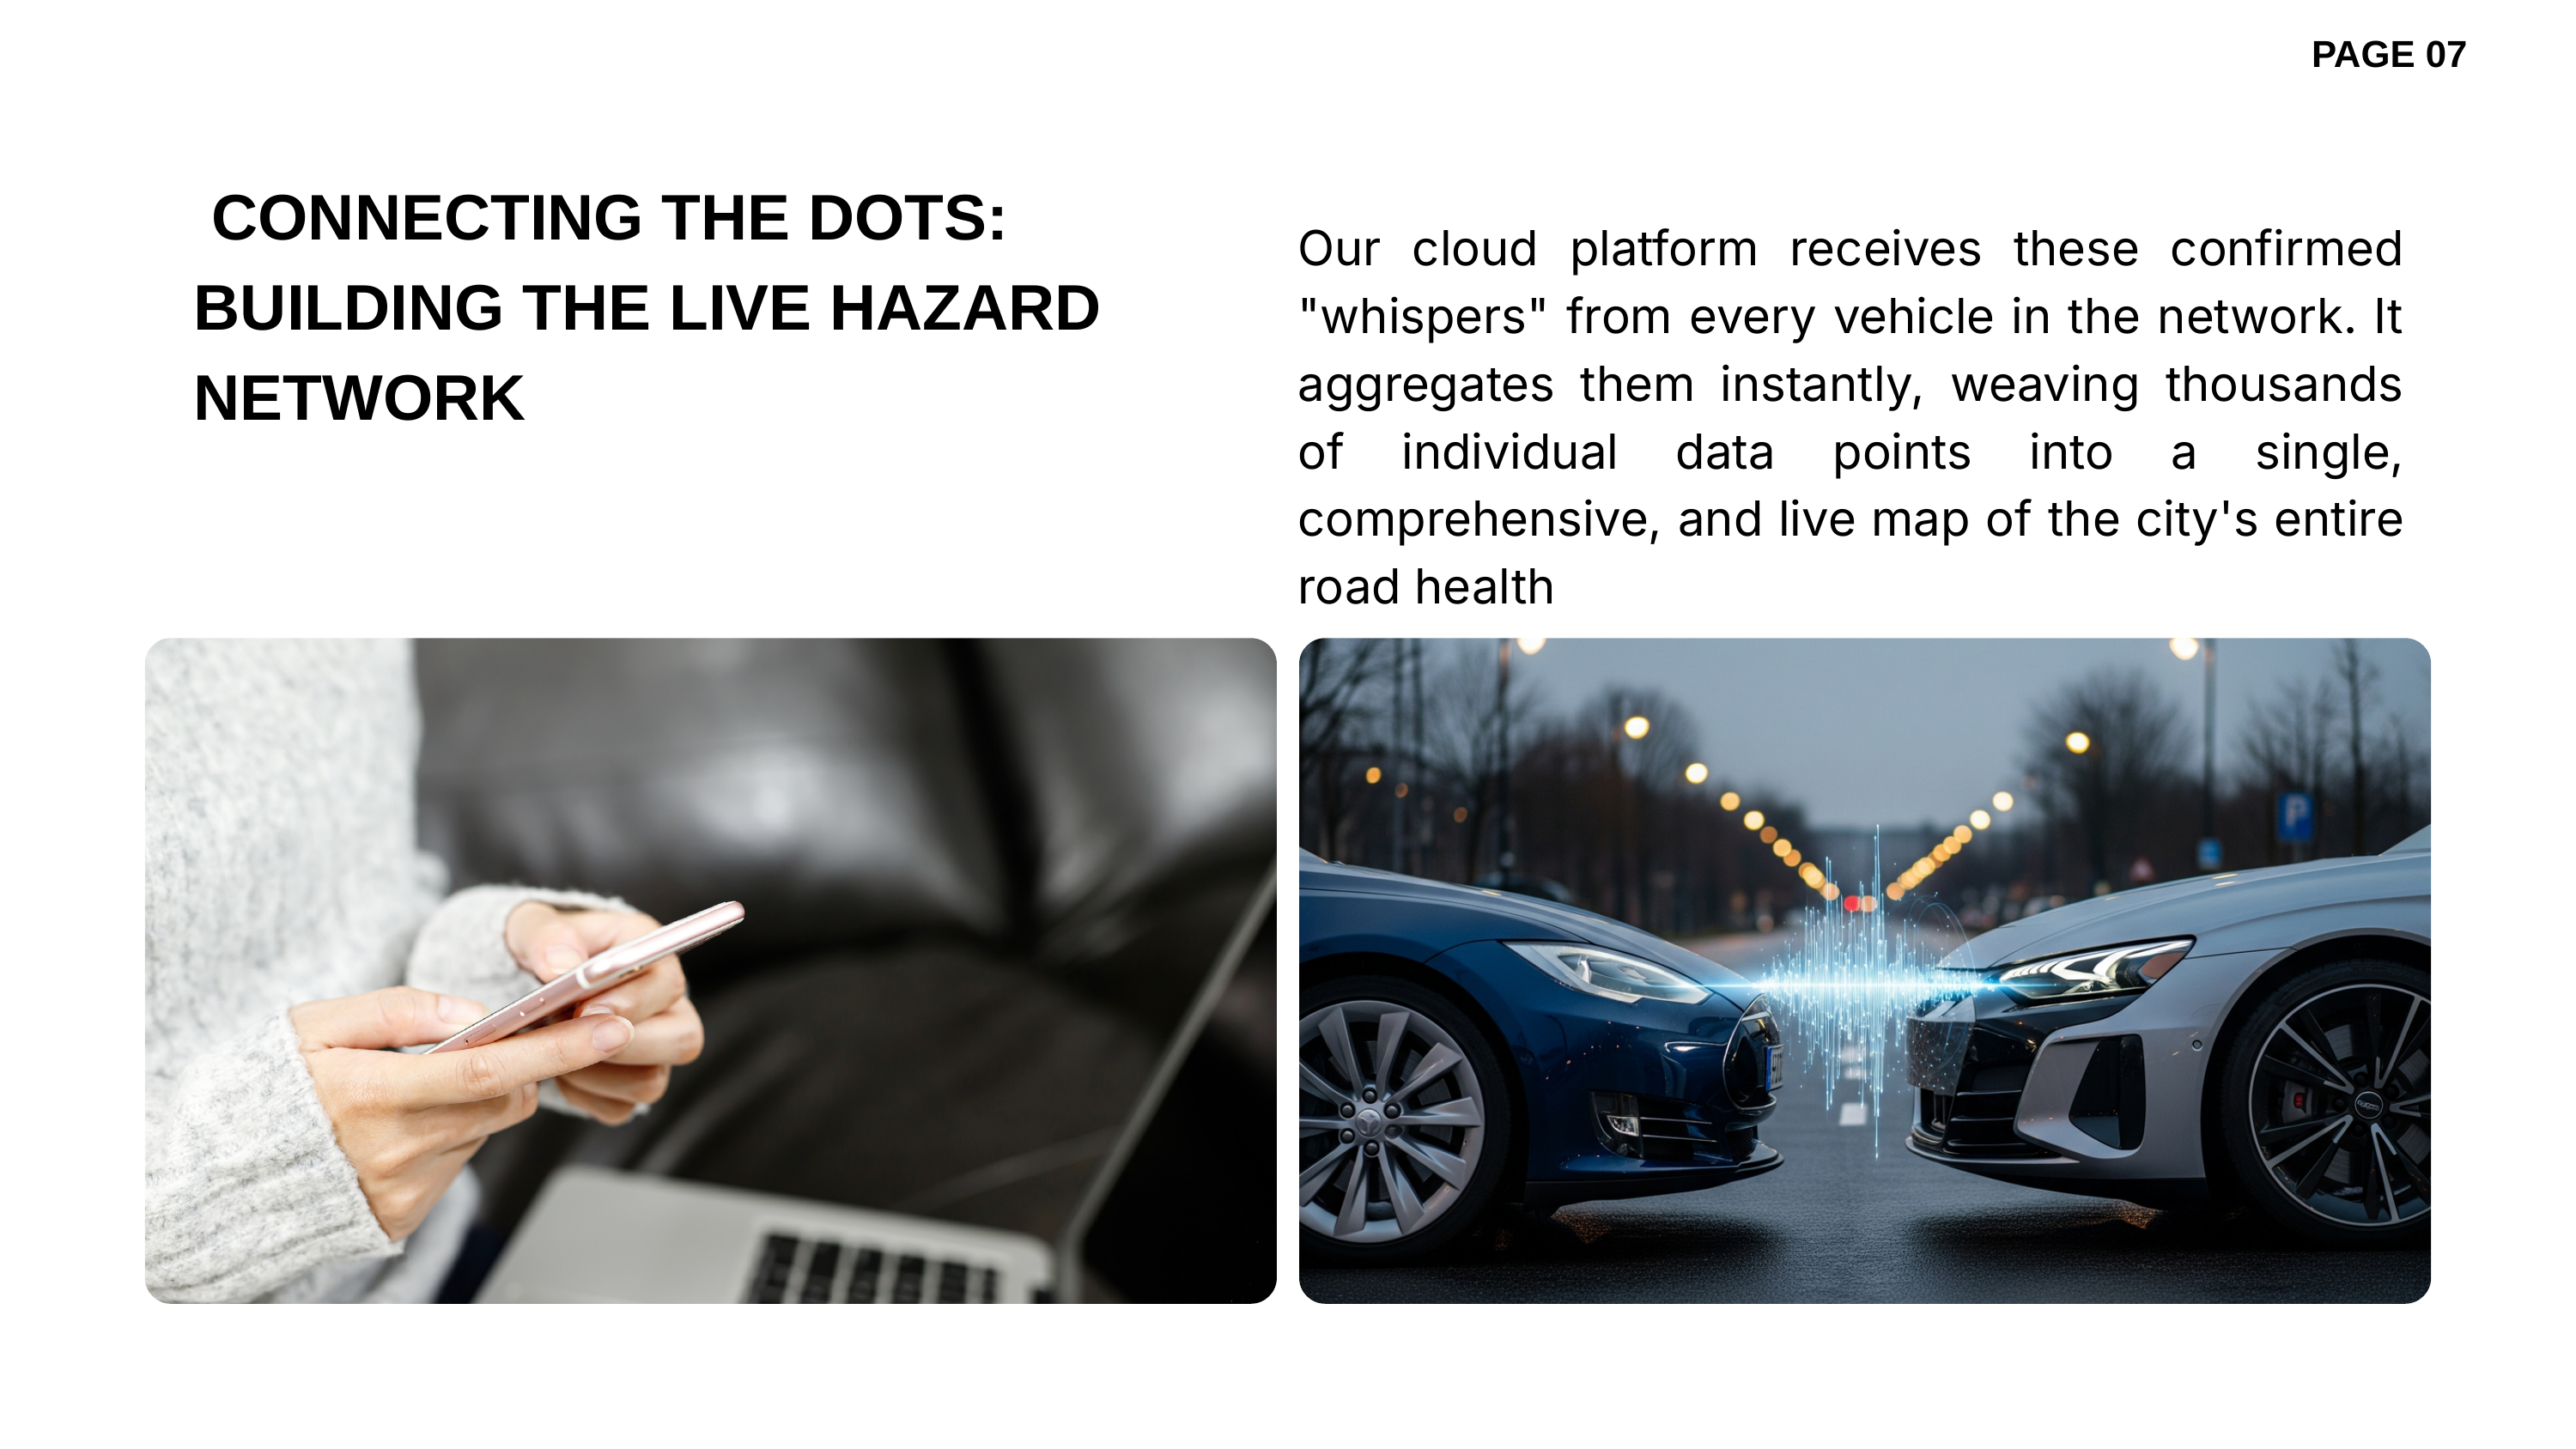

PAGE 07
 CONNECTING THE DOTS: BUILDING THE LIVE HAZARD NETWORK
Our cloud platform receives these confirmed "whispers" from every vehicle in the network. It aggregates them instantly, weaving thousands of individual data points into a single, comprehensive, and live map of the city's entire road health